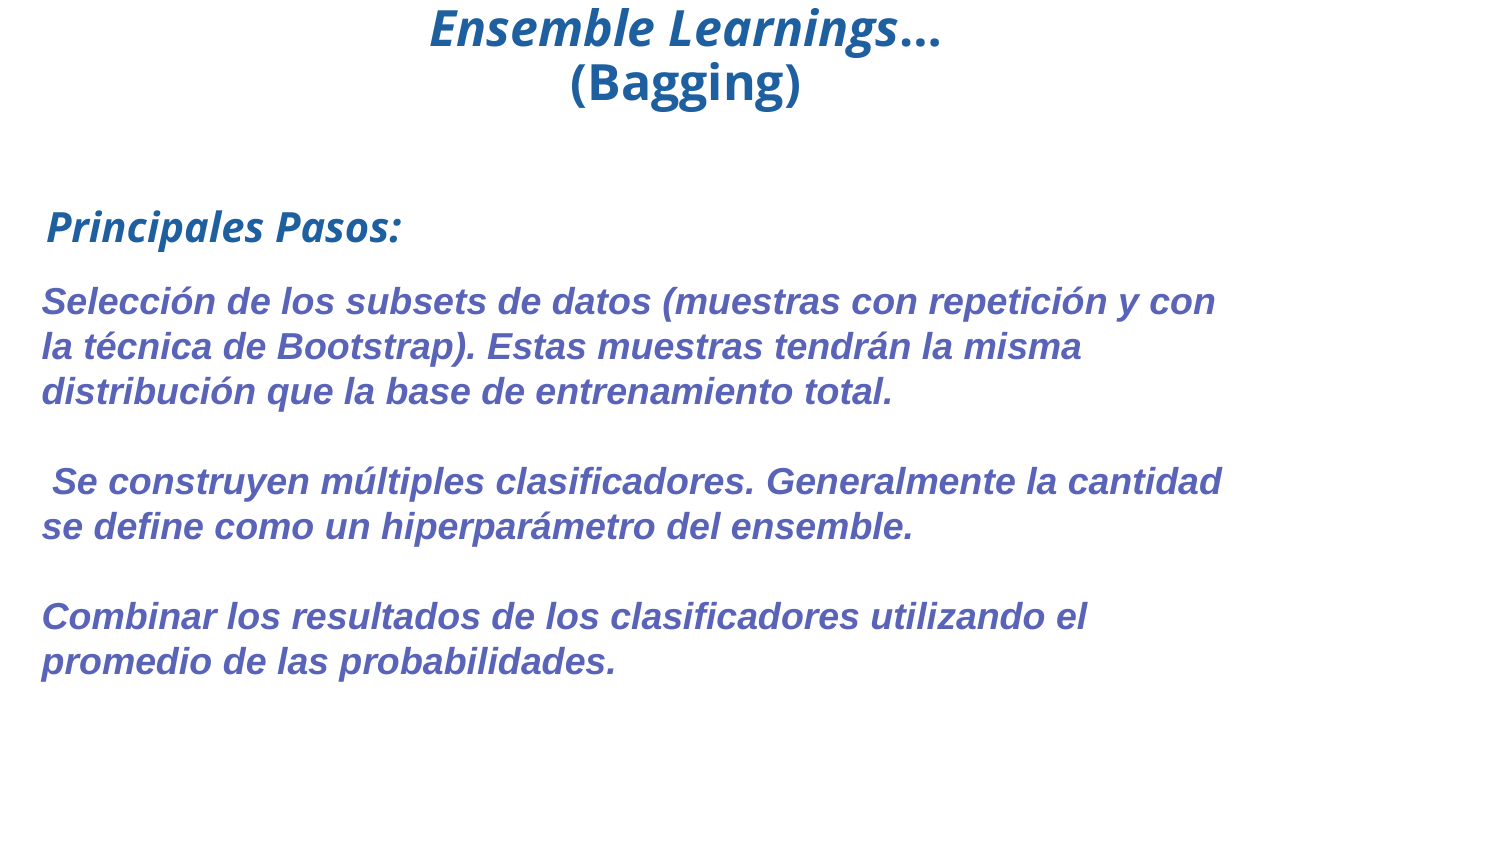

Ensemble Learnings…
(Bagging)
Principales Pasos:

Selección de los subsets de datos (muestras con repetición y con la técnica de Bootstrap). Estas muestras tendrán la misma distribución que la base de entrenamiento total.

 Se construyen múltiples clasificadores. Generalmente la cantidad se define como un hiperparámetro del ensemble.

Combinar los resultados de los clasificadores utilizando el promedio de las probabilidades.